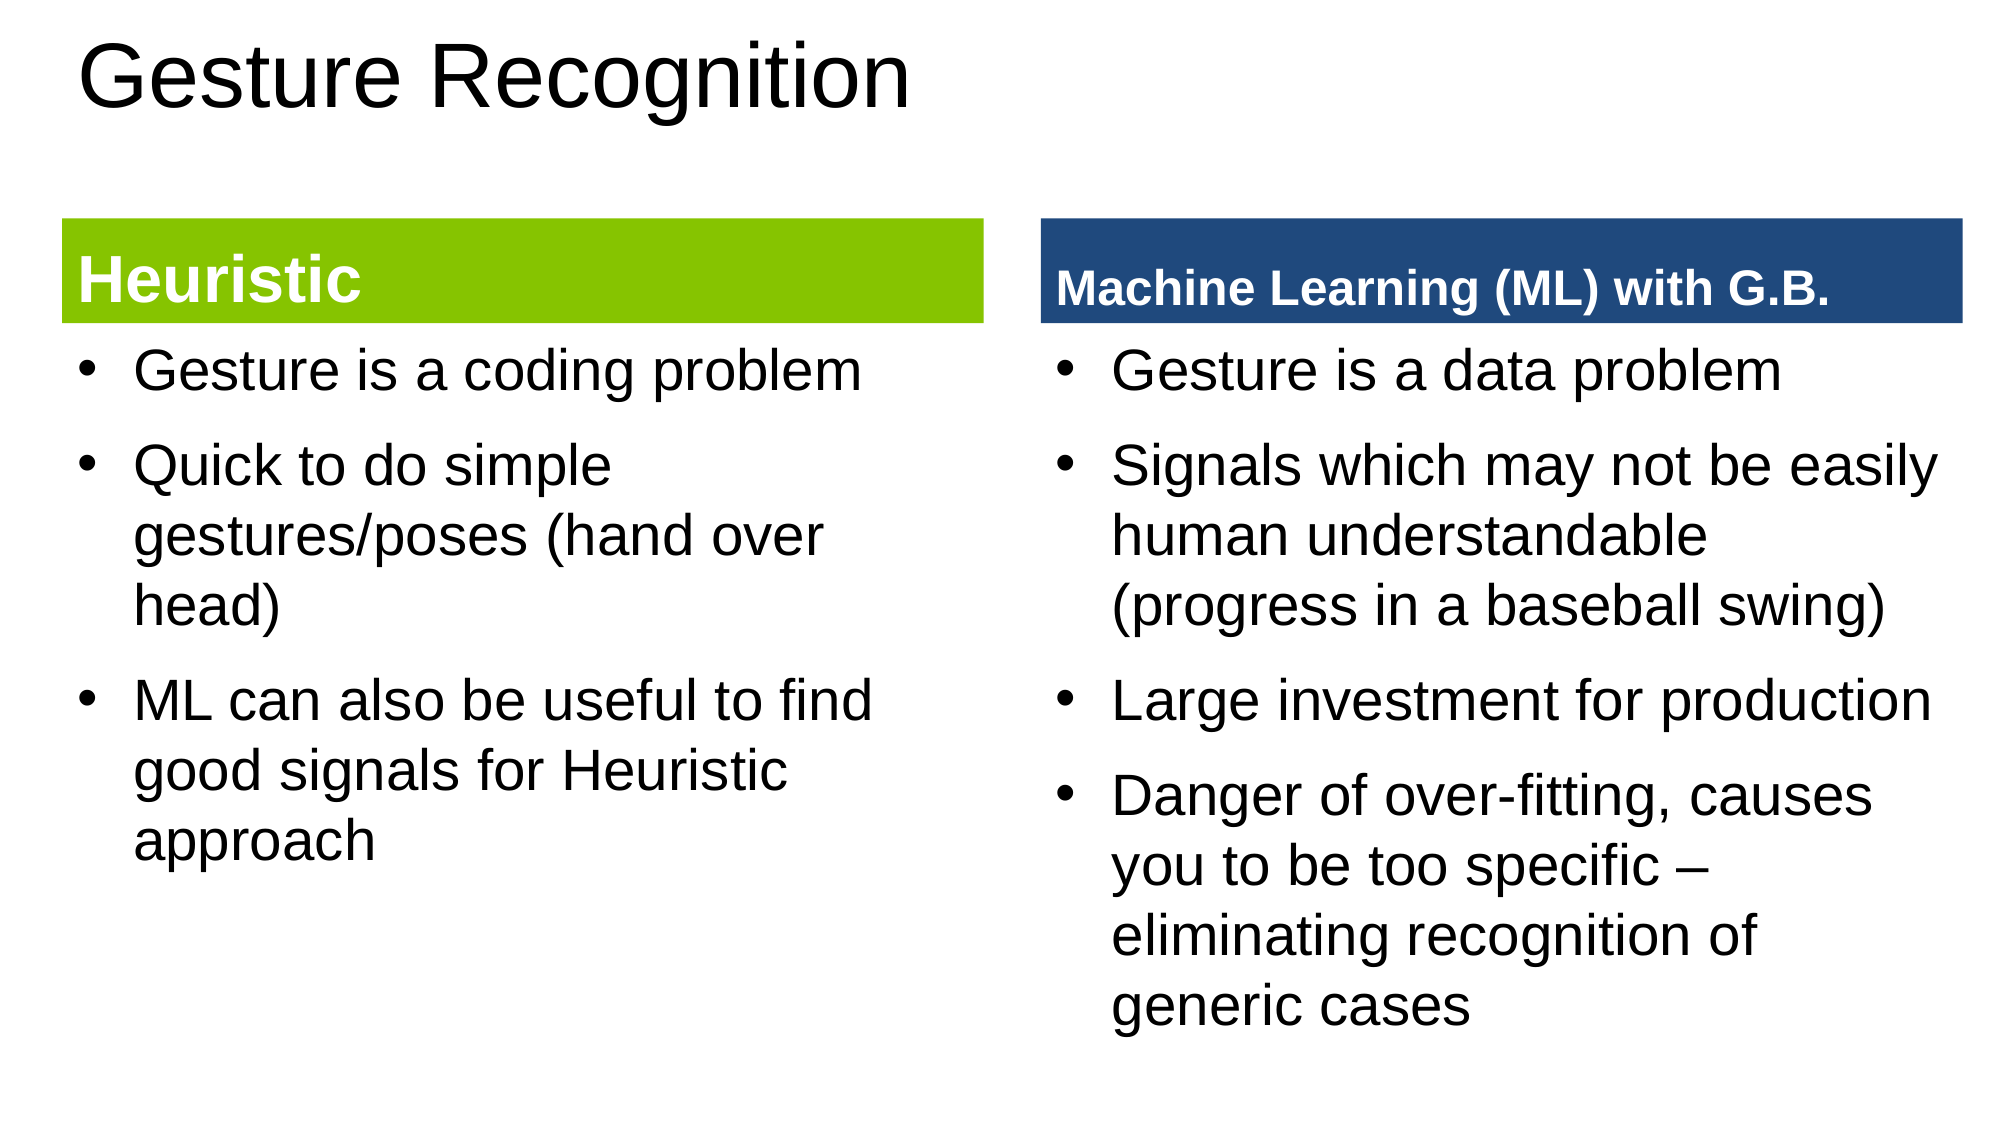

# Gesture Recognition
Heuristic
Machine Learning (ML) with G.B.
Gesture is a coding problem
Quick to do simple gestures/poses (hand over head)
ML can also be useful to find good signals for Heuristic approach

Gesture is a data problem
Signals which may not be easily human understandable (progress in a baseball swing)
Large investment for production
Danger of over-fitting, causes you to be too specific – eliminating recognition of generic cases